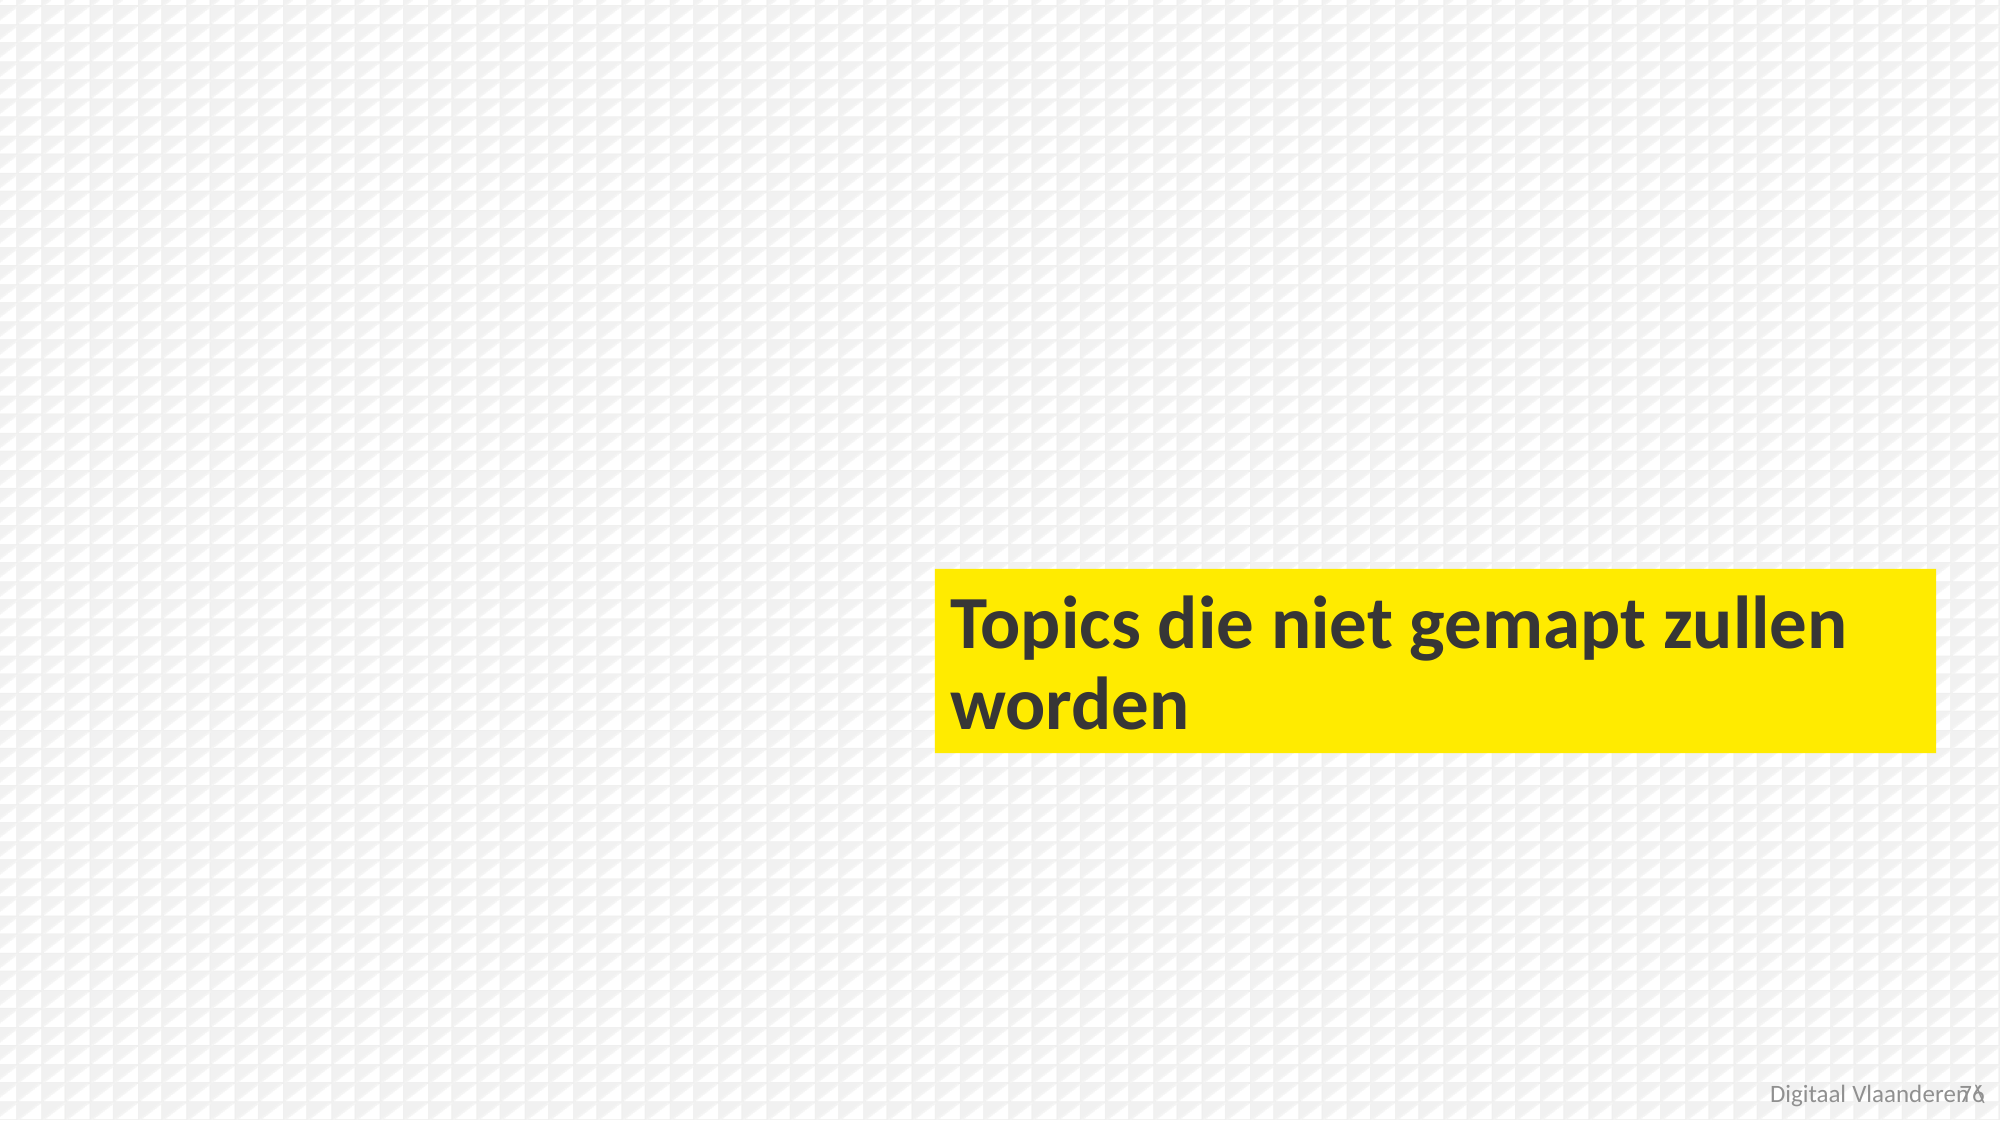

Topics die niet gemapt zullen worden

Digitaal Vlaanderen \
76